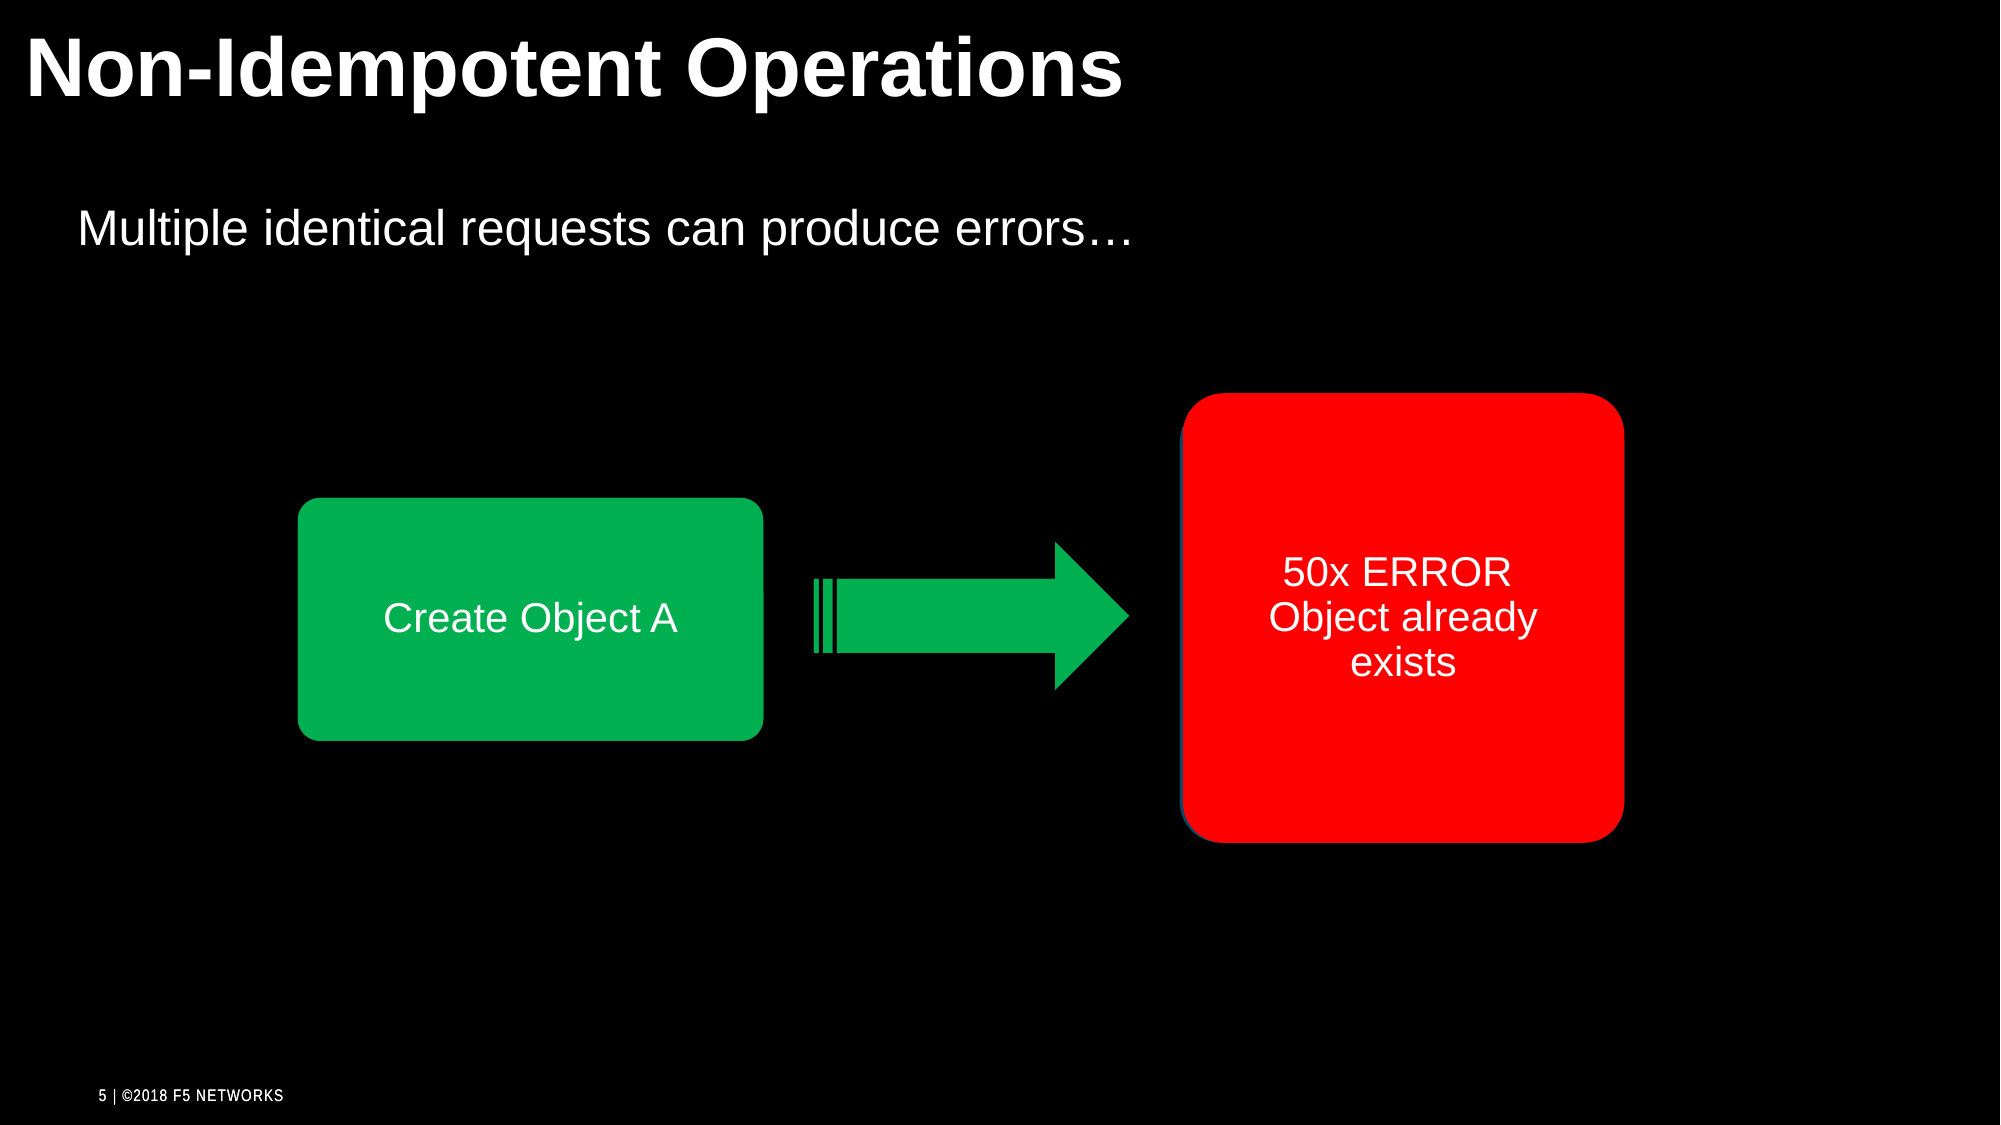

# Non-Idempotent Operations
Multiple identical requests can produce errors…
Empty Configuration

50x ERROR
Object already exists

Object A
Create Object A
Create Object A